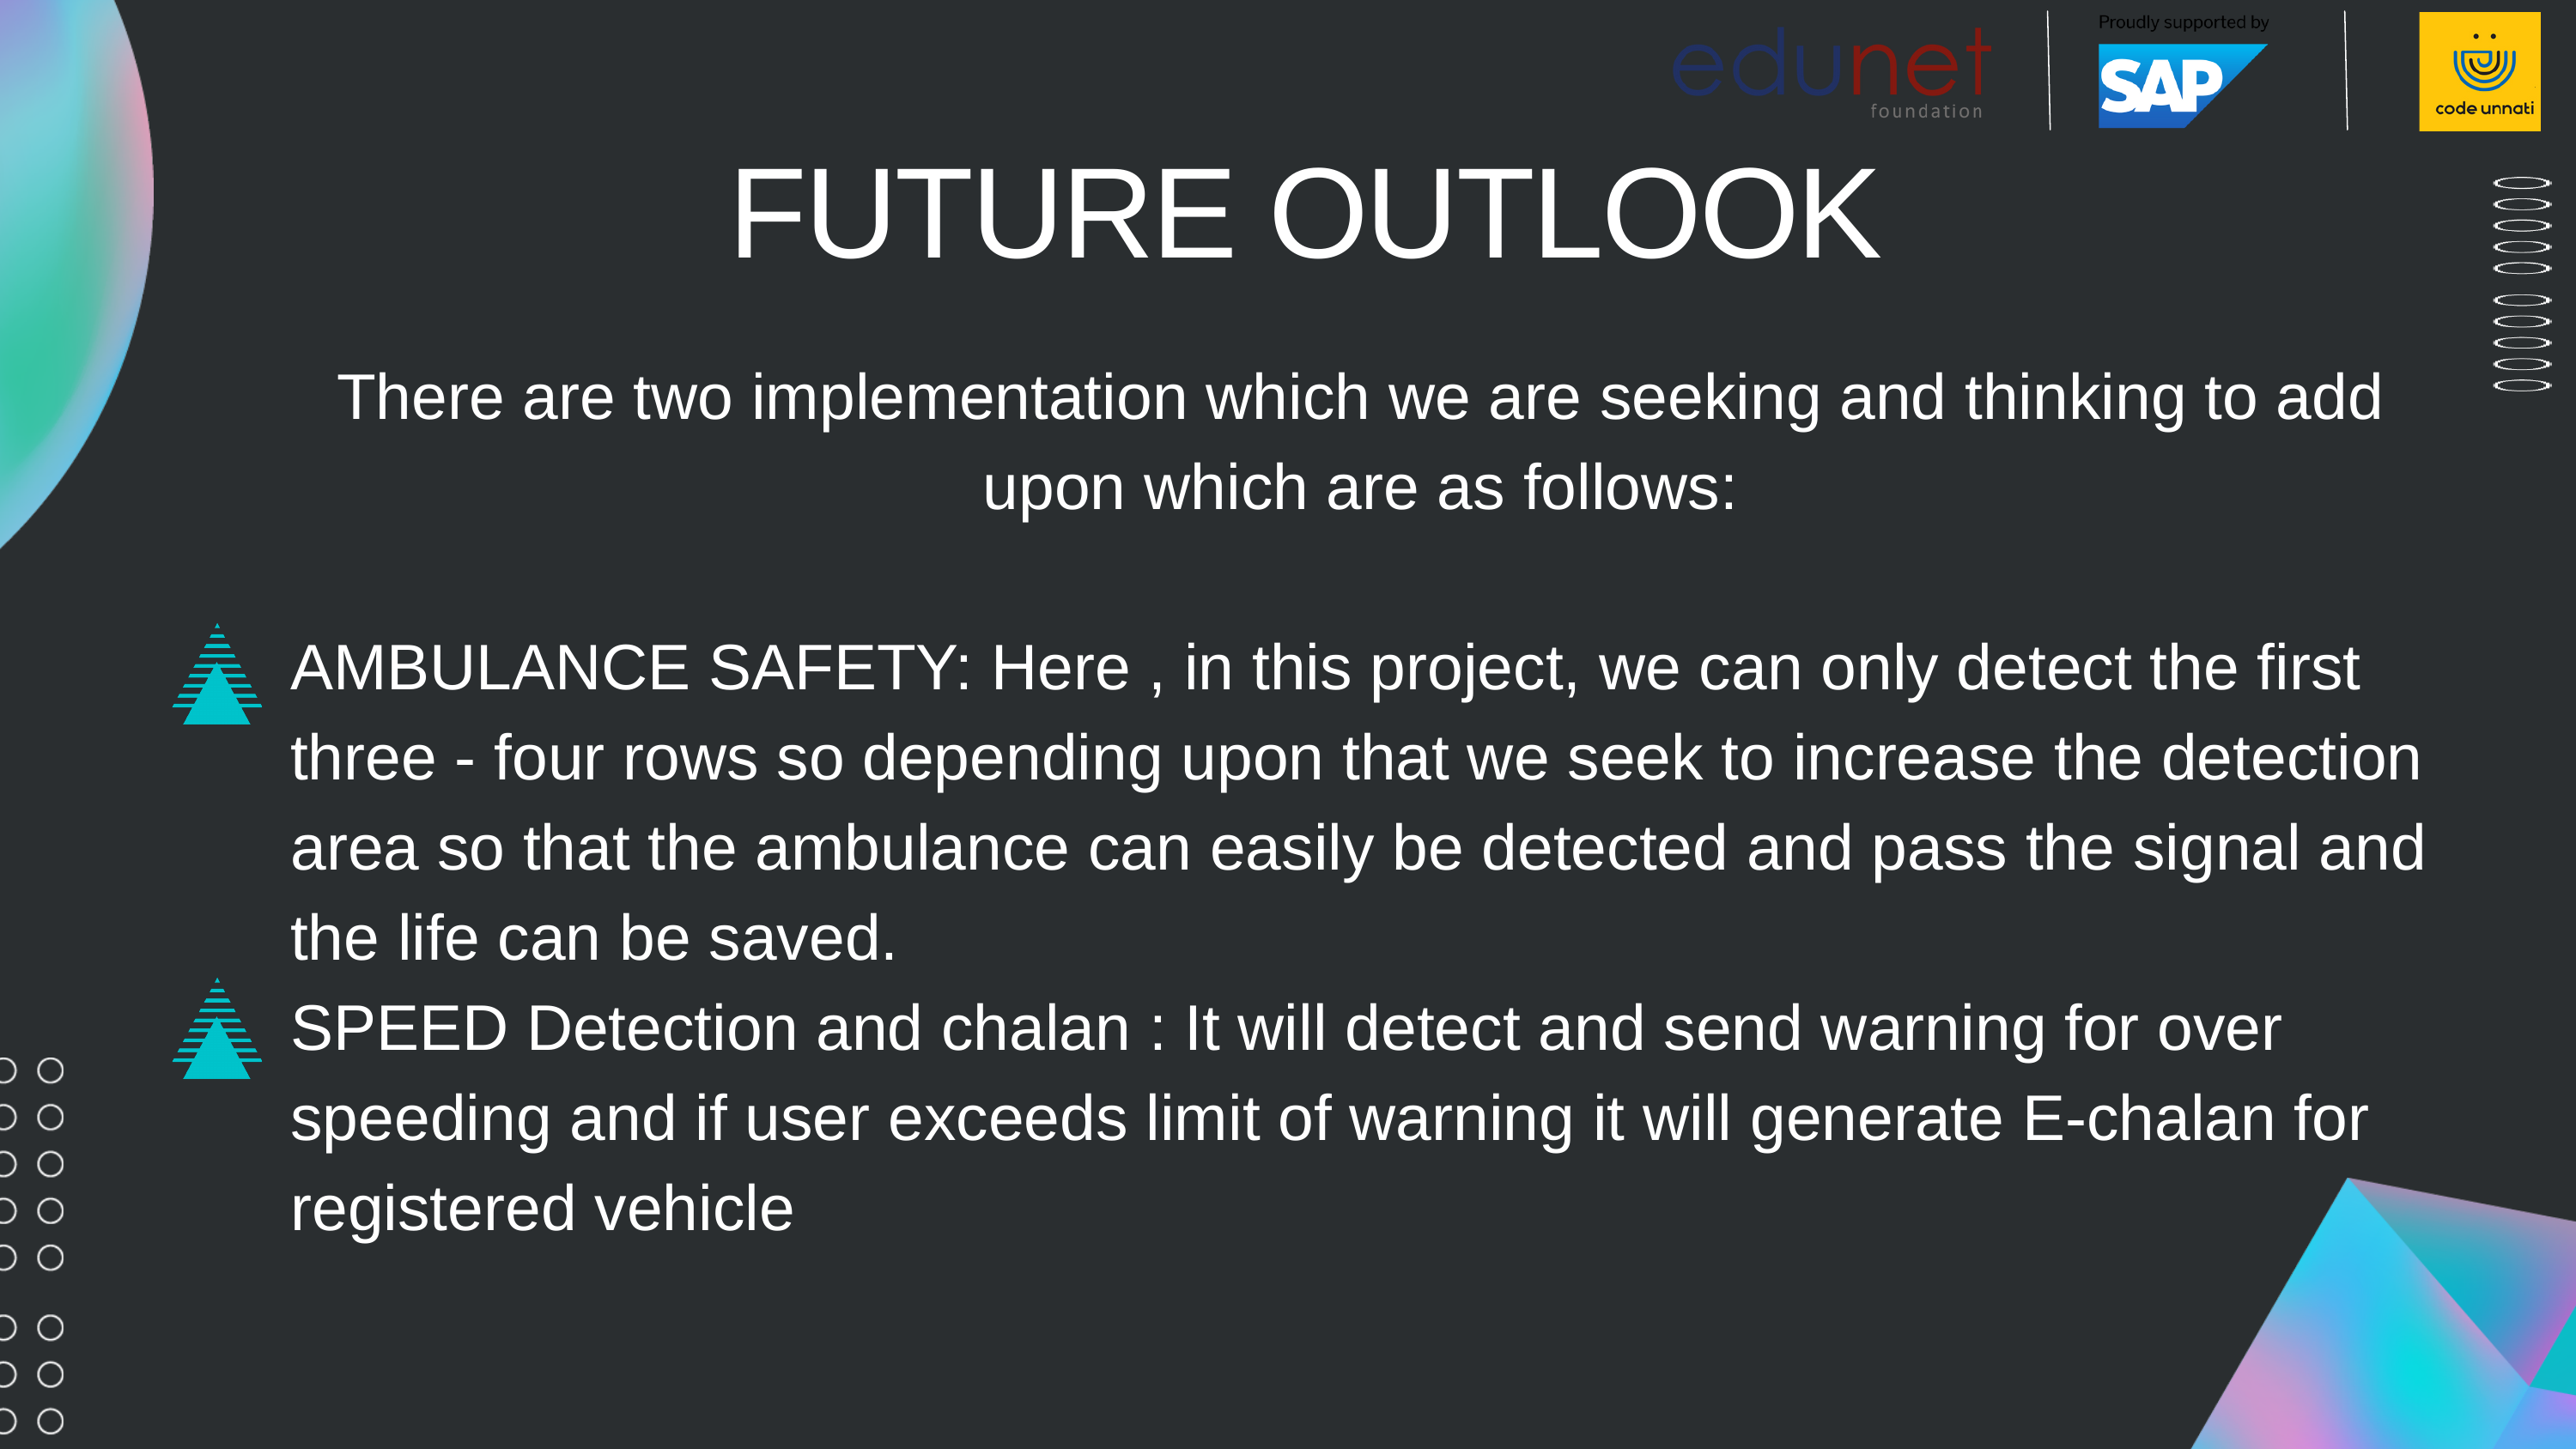

FUTURE OUTLOOK
There are two implementation which we are seeking and thinking to add upon which are as follows:

AMBULANCE SAFETY: Here , in this project, we can only detect the first three - four rows so depending upon that we seek to increase the detection area so that the ambulance can easily be detected and pass the signal and the life can be saved.
SPEED Detection and chalan : It will detect and send warning for over speeding and if user exceeds limit of warning it will generate E-chalan for registered vehicle